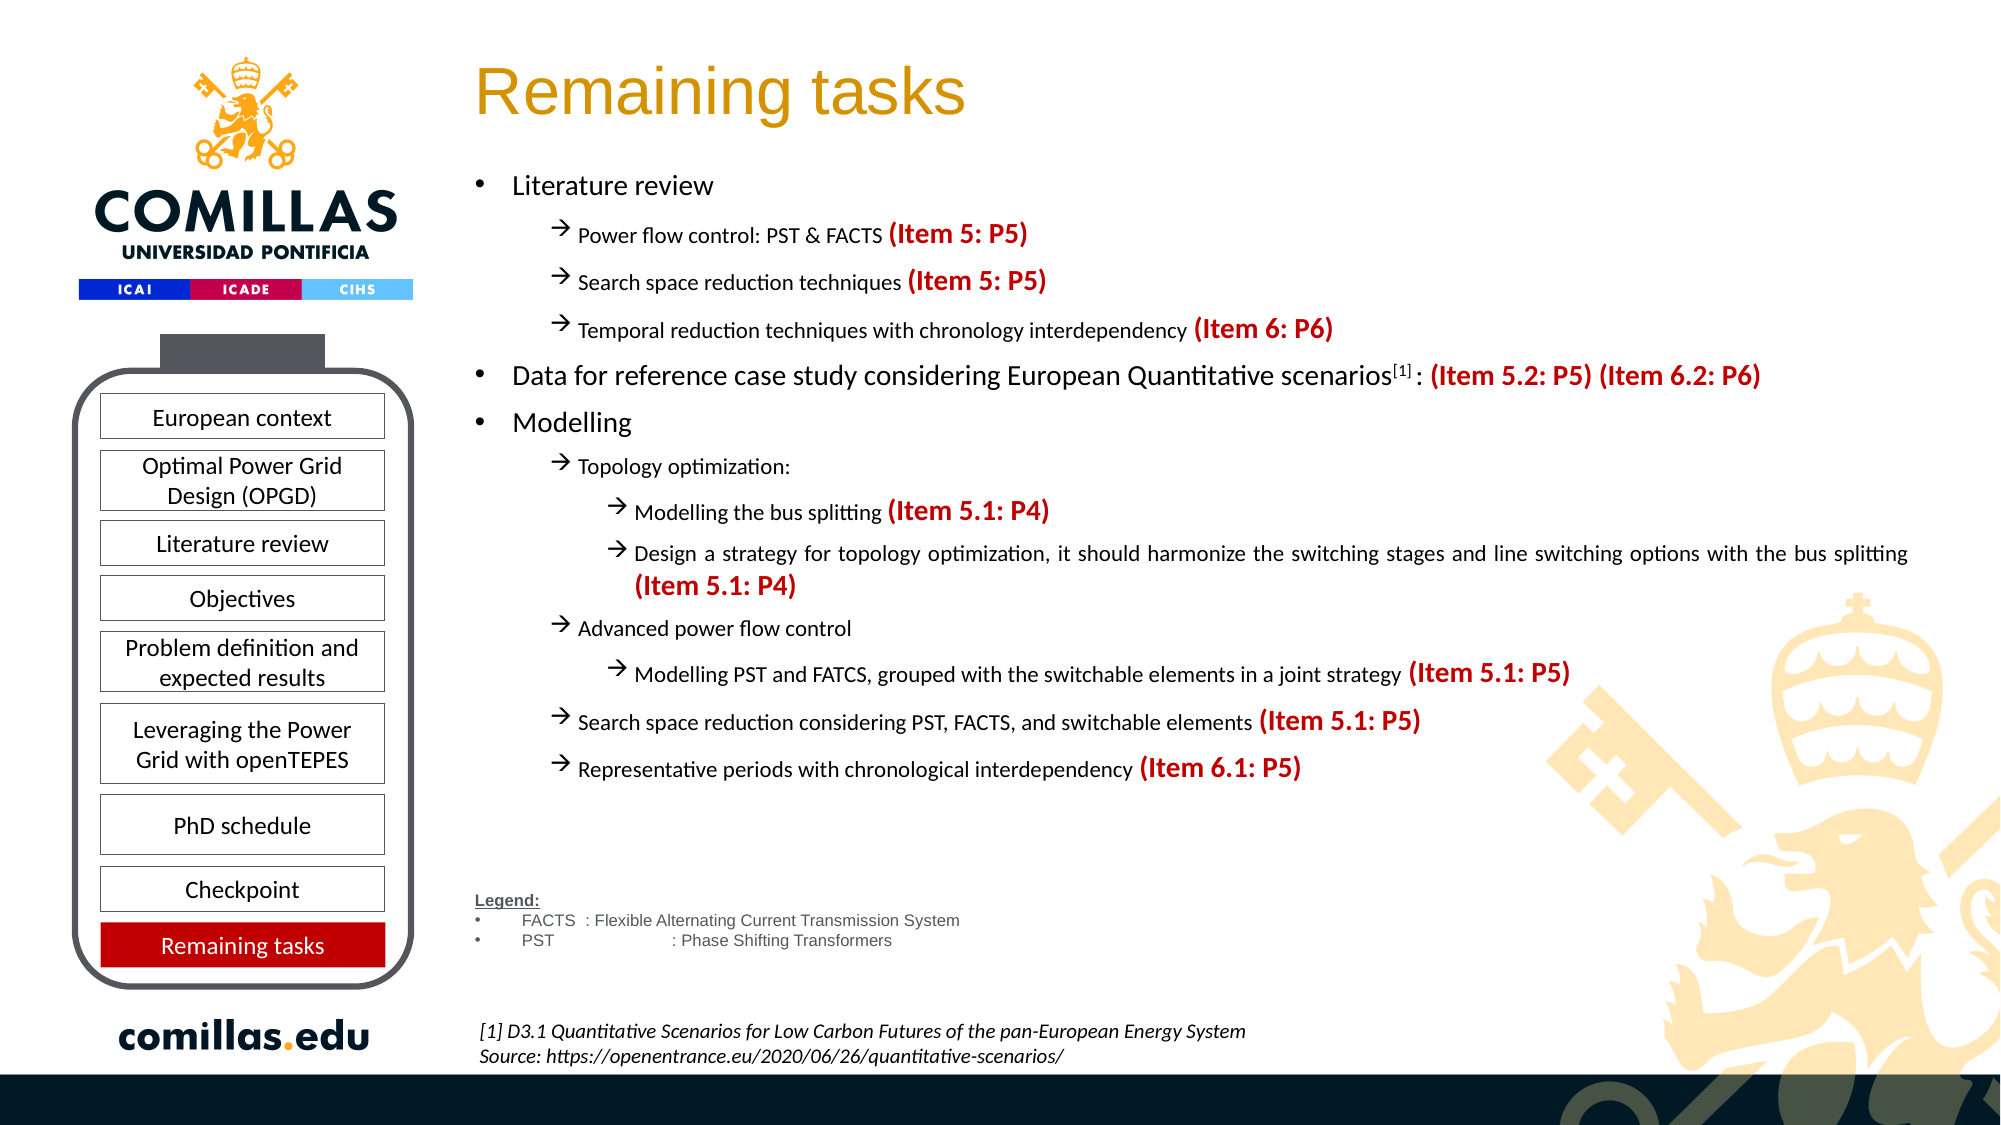

# Remaining tasks
Literature review
Power flow control: PST & FACTS (Item 5: P5)
Search space reduction techniques (Item 5: P5)
Temporal reduction techniques with chronology interdependency (Item 6: P6)
Data for reference case study considering European Quantitative scenarios[1] : (Item 5.2: P5) (Item 6.2: P6)
Modelling
Topology optimization:
Modelling the bus splitting (Item 5.1: P4)
Design a strategy for topology optimization, it should harmonize the switching stages and line switching options with the bus splitting (Item 5.1: P4)
Advanced power flow control
Modelling PST and FATCS, grouped with the switchable elements in a joint strategy (Item 5.1: P5)
Search space reduction considering PST, FACTS, and switchable elements (Item 5.1: P5)
Representative periods with chronological interdependency (Item 6.1: P5)

European context
Optimal Power Grid Design (OPGD)
Literature review
Objectives
Problem definition and expected results
Leveraging the Power Grid with openTEPES
PhD schedule
Checkpoint
Remaining tasks
Legend:
FACTS  : Flexible Alternating Current Transmission System
PST	: Phase Shifting Transformers
[1] D3.1 Quantitative Scenarios for Low Carbon Futures of the pan-European Energy System
Source: https://openentrance.eu/2020/06/26/quantitative-scenarios/